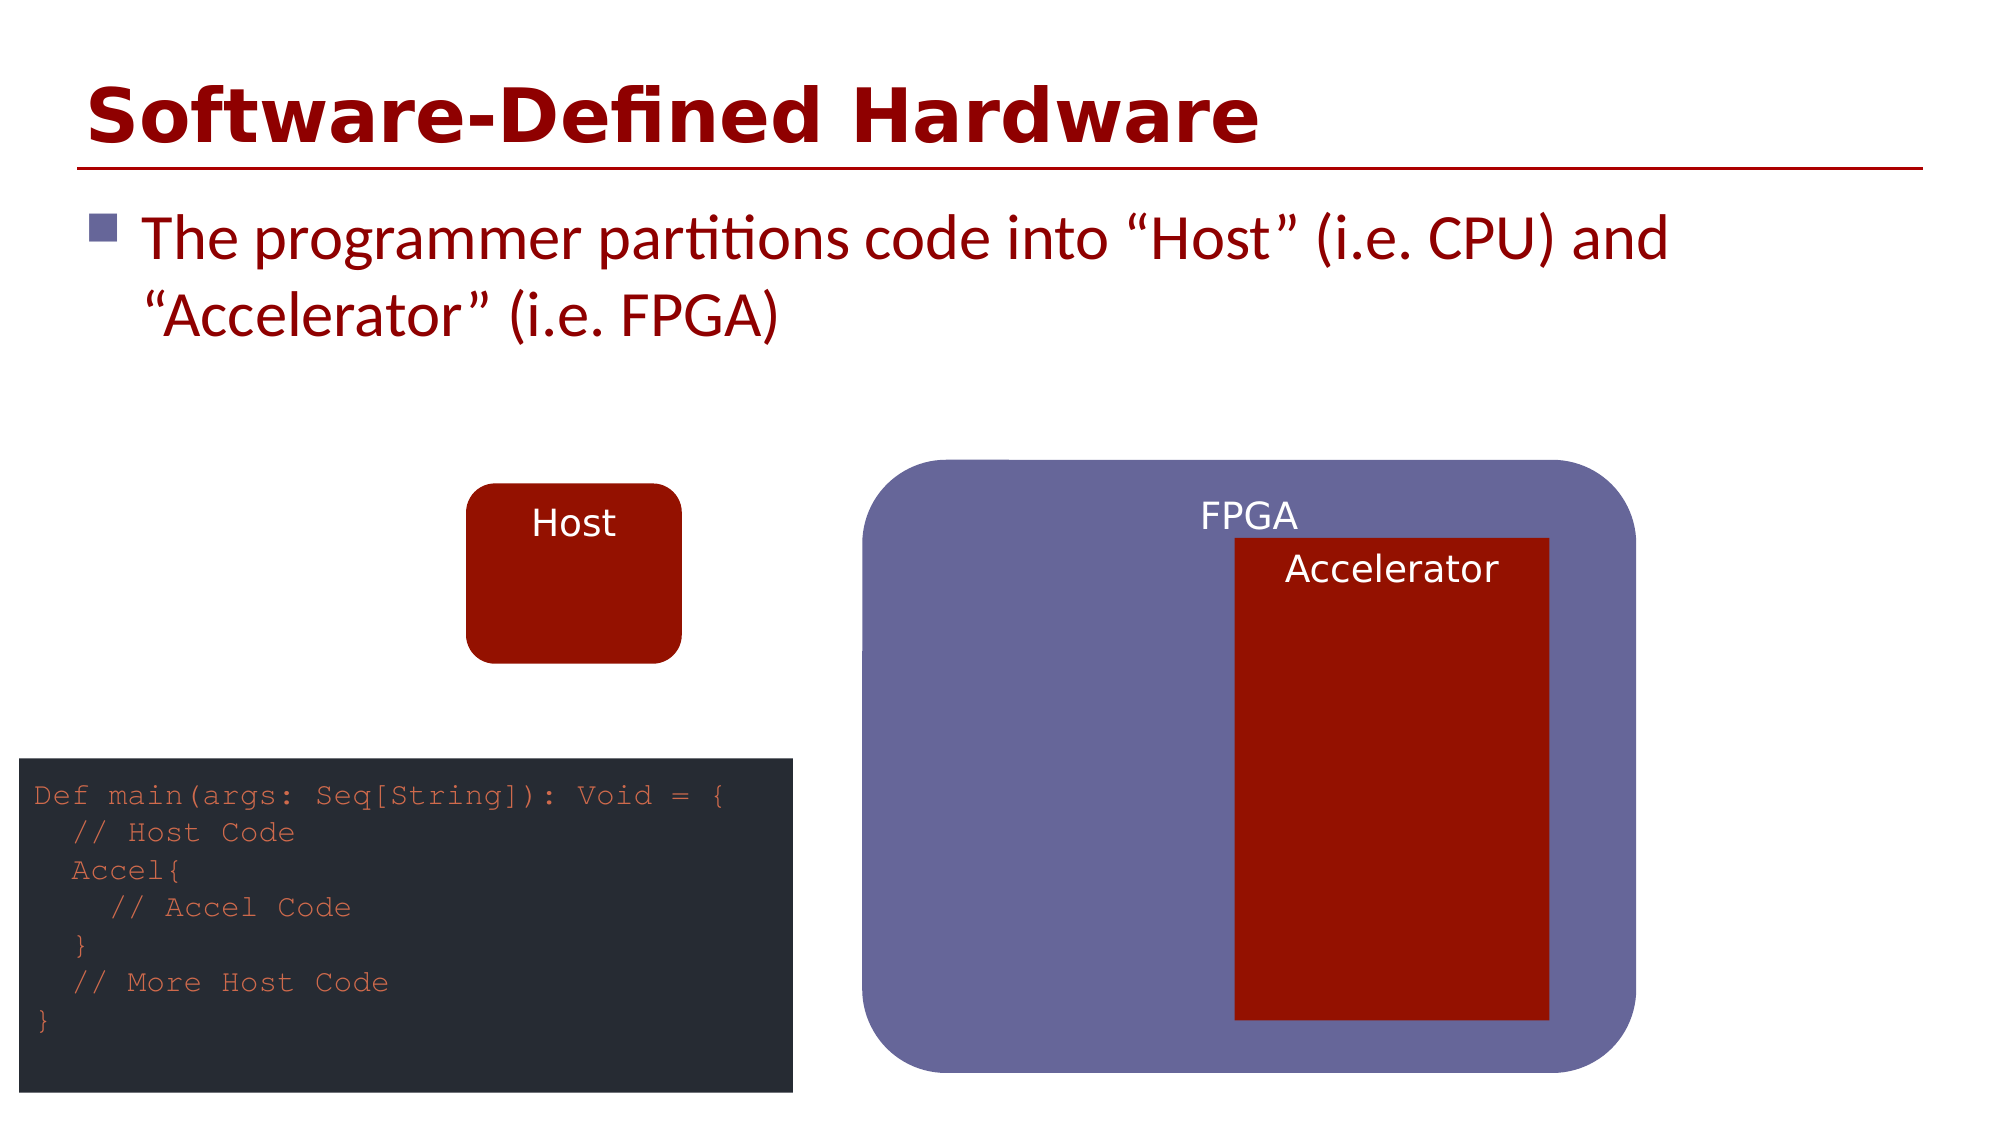

# Software-Defined Hardware
The programmer partitions code into “Host” (i.e. CPU) and “Accelerator” (i.e. FPGA)
FPGA
Host
Accelerator

Def main(args: Seq[String]): Void = {
  // Host Code
  Accel{
    // Accel Code
  }
  // More Host Code
}

24